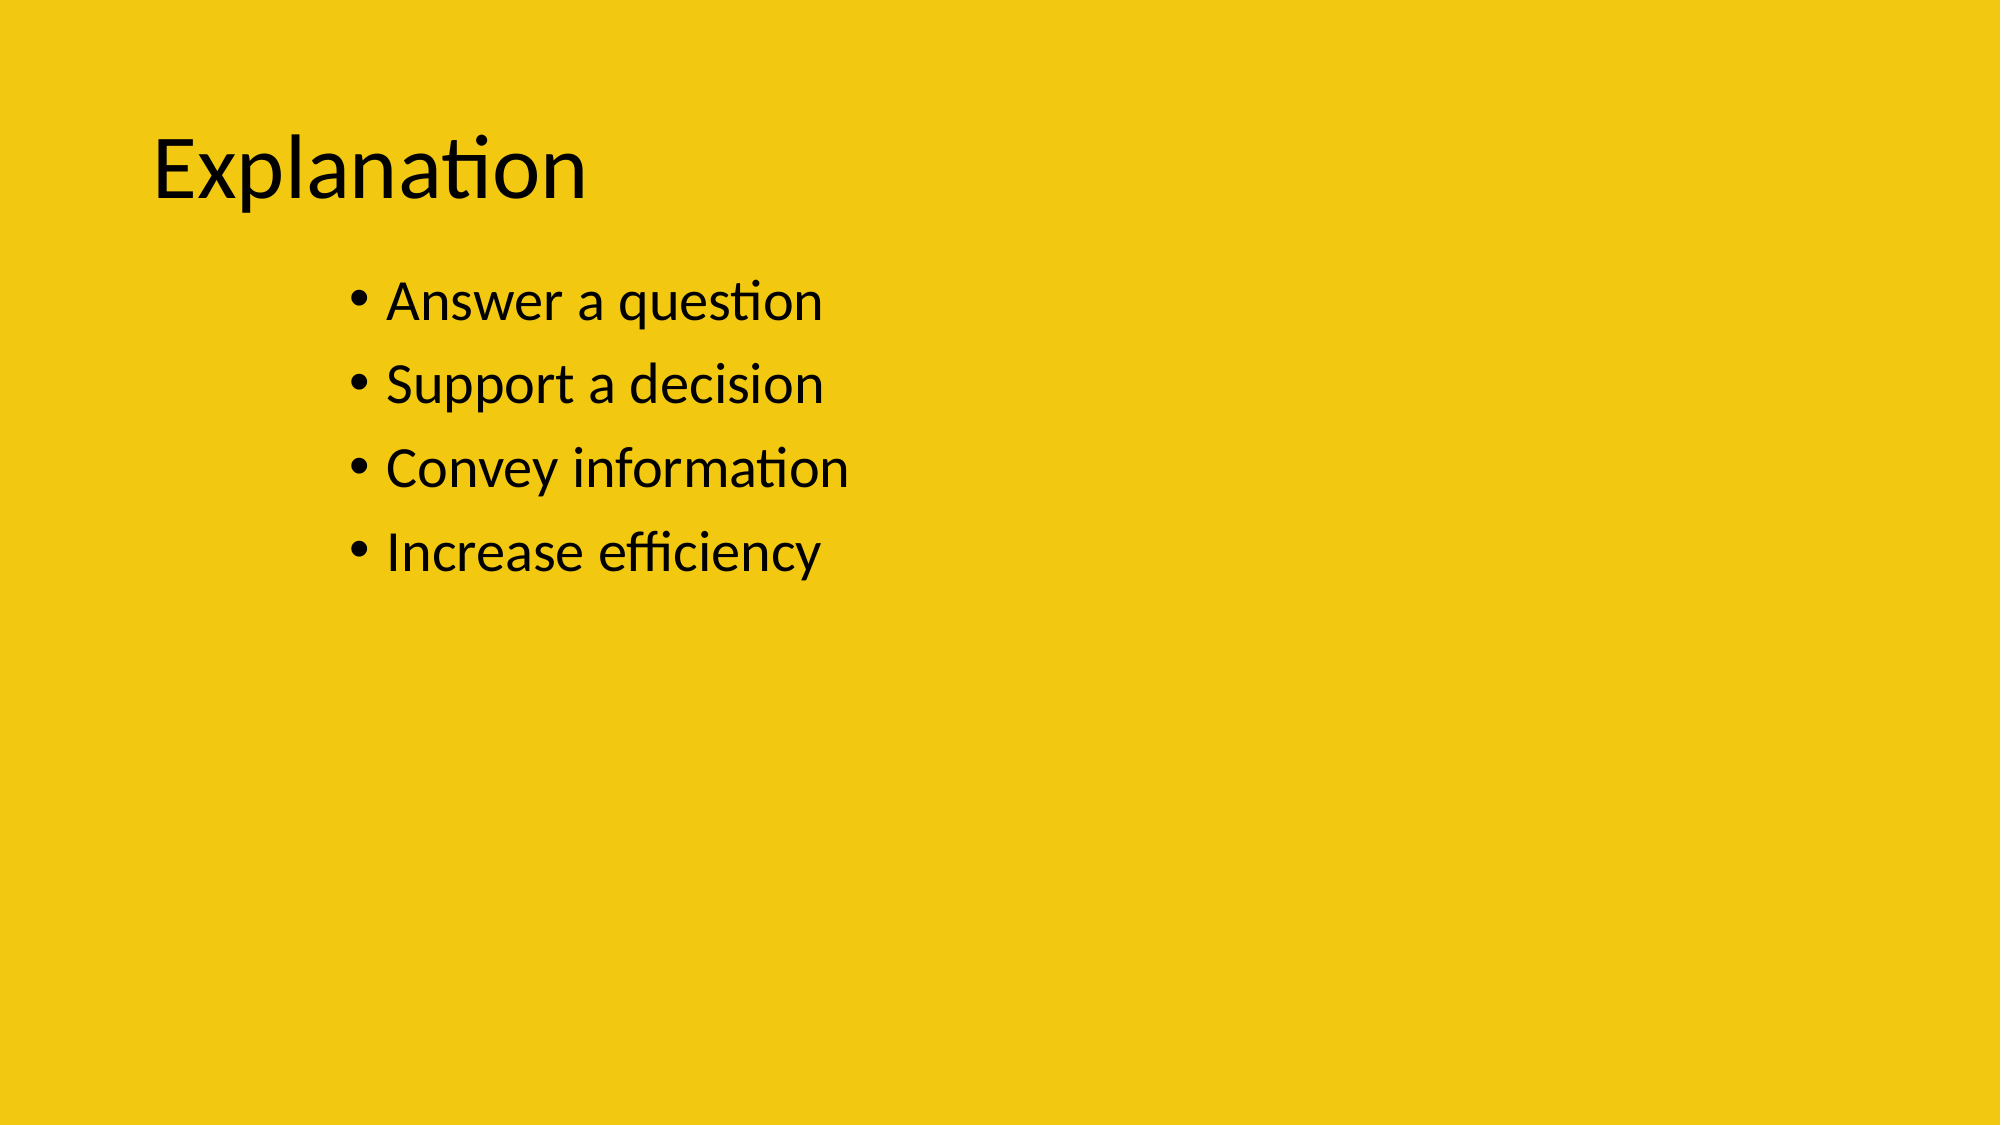

# Explanation
Answer a question
Support a decision
Convey information
Increase efficiency